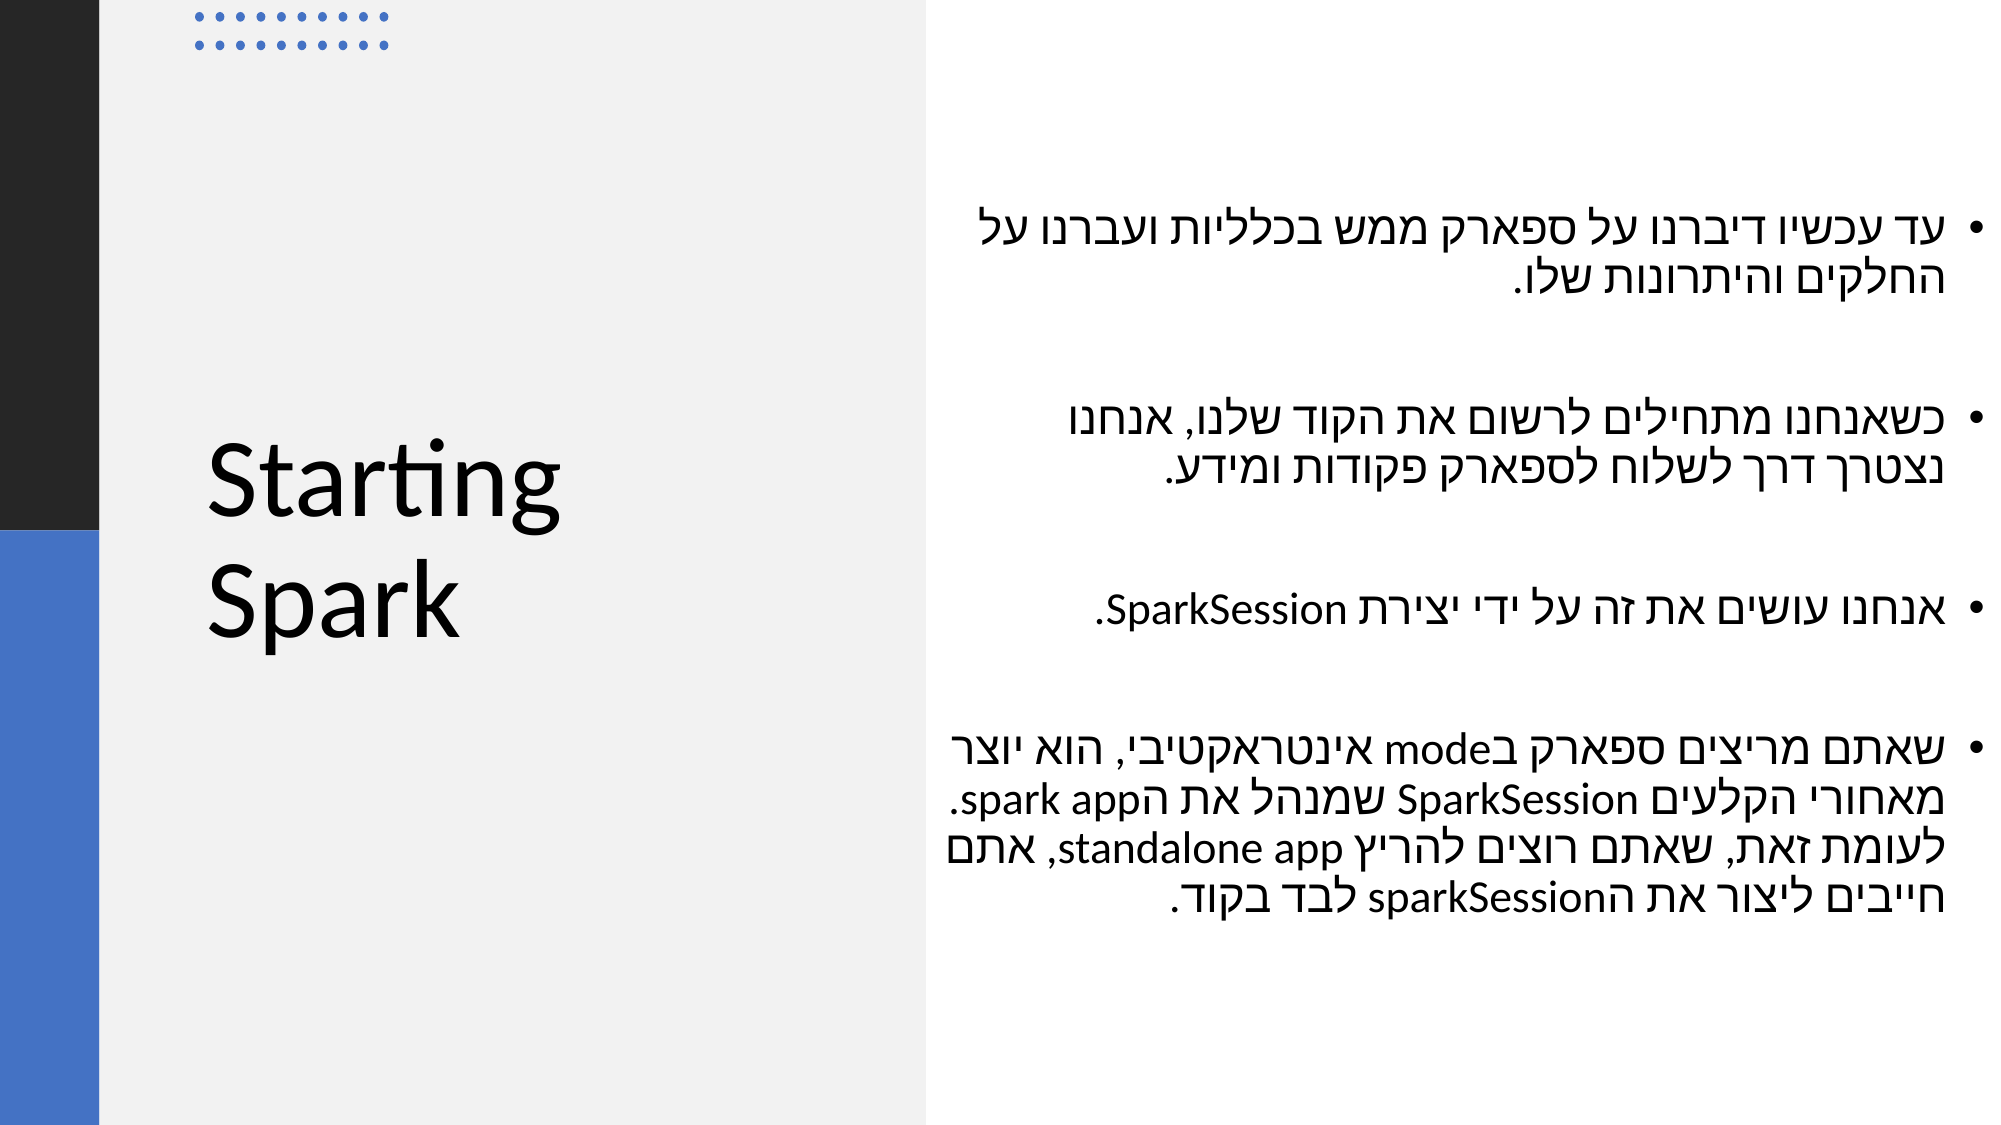

עד עכשיו דיברנו על ספארק ממש בכלליות ועברנו על החלקים והיתרונות שלו.

כשאנחנו מתחילים לרשום את הקוד שלנו, אנחנו נצטרך דרך לשלוח לספארק פקודות ומידע.

אנחנו עושים את זה על ידי יצירת SparkSession.

שאתם מריצים ספארק בmode אינטראקטיבי, הוא יוצר מאחורי הקלעים SparkSession שמנהל את הspark app. לעומת זאת, שאתם רוצים להריץ standalone app, אתם חייבים ליצור את הsparkSession לבד בקוד.
# Starting Spark